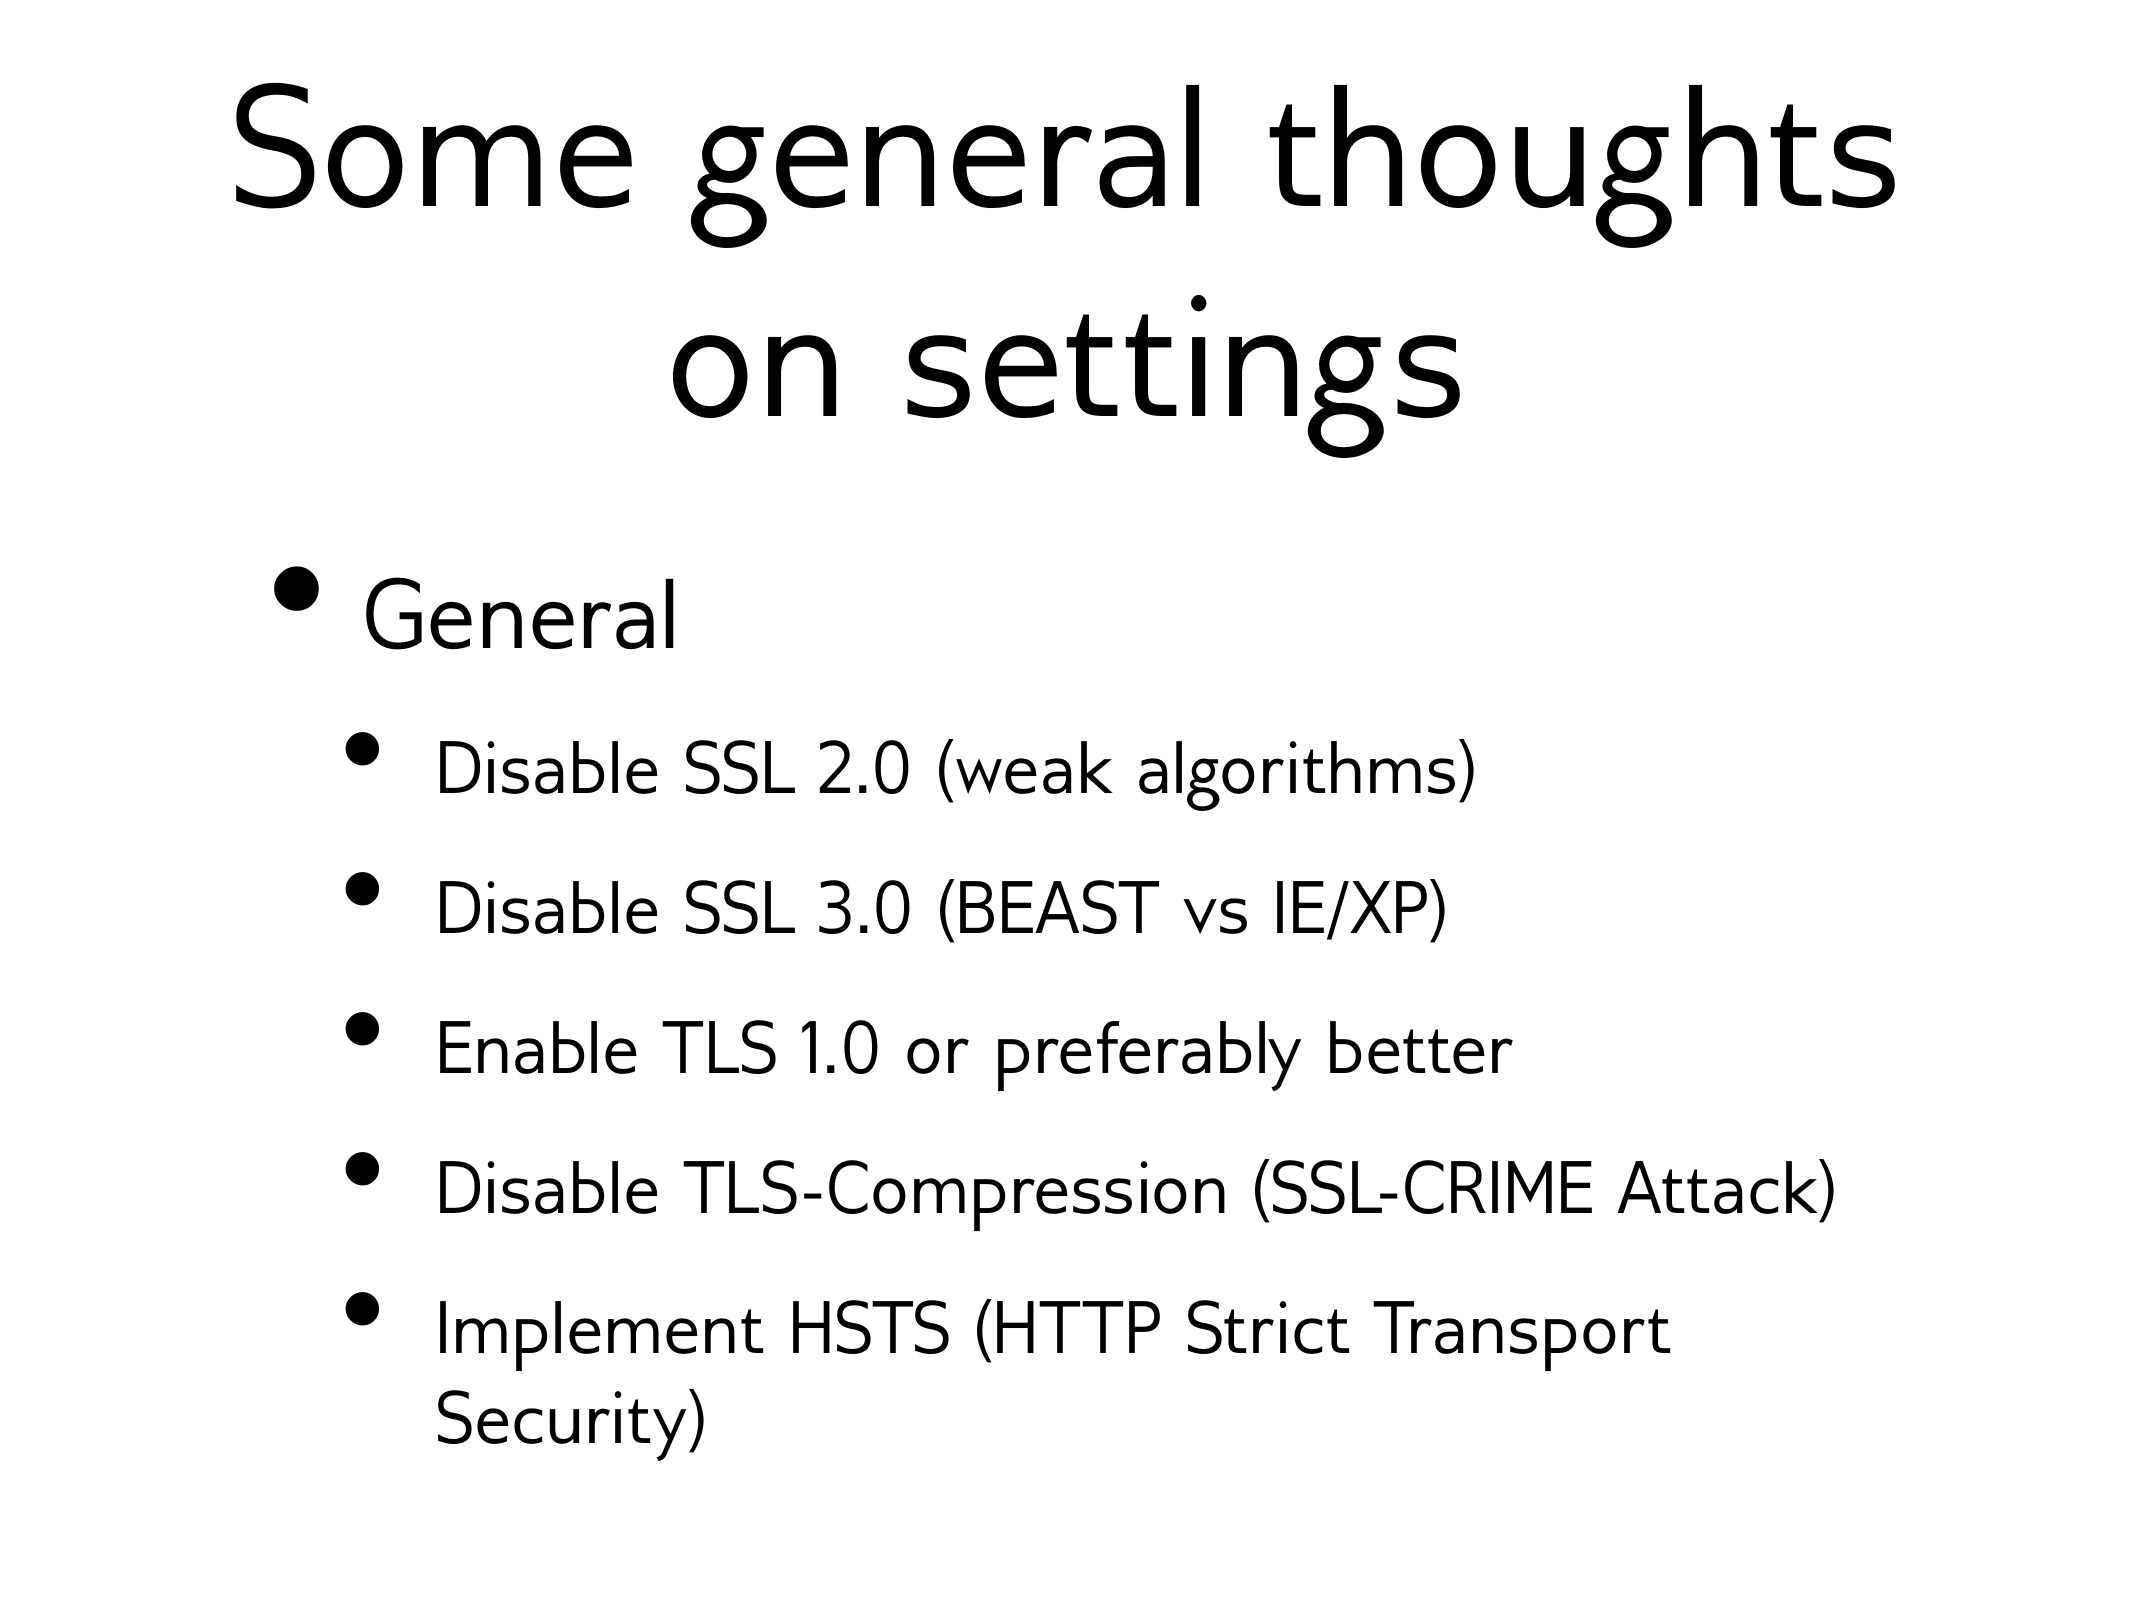

# Some general thoughts on settings
General
Disable SSL 2.0 (weak algorithms)
Disable SSL 3.0 (BEAST vs IE/XP)
Enable TLS 1.0 or preferably better
Disable TLS-Compression (SSL-CRIME Attack)
Implement HSTS (HTTP Strict Transport Security)